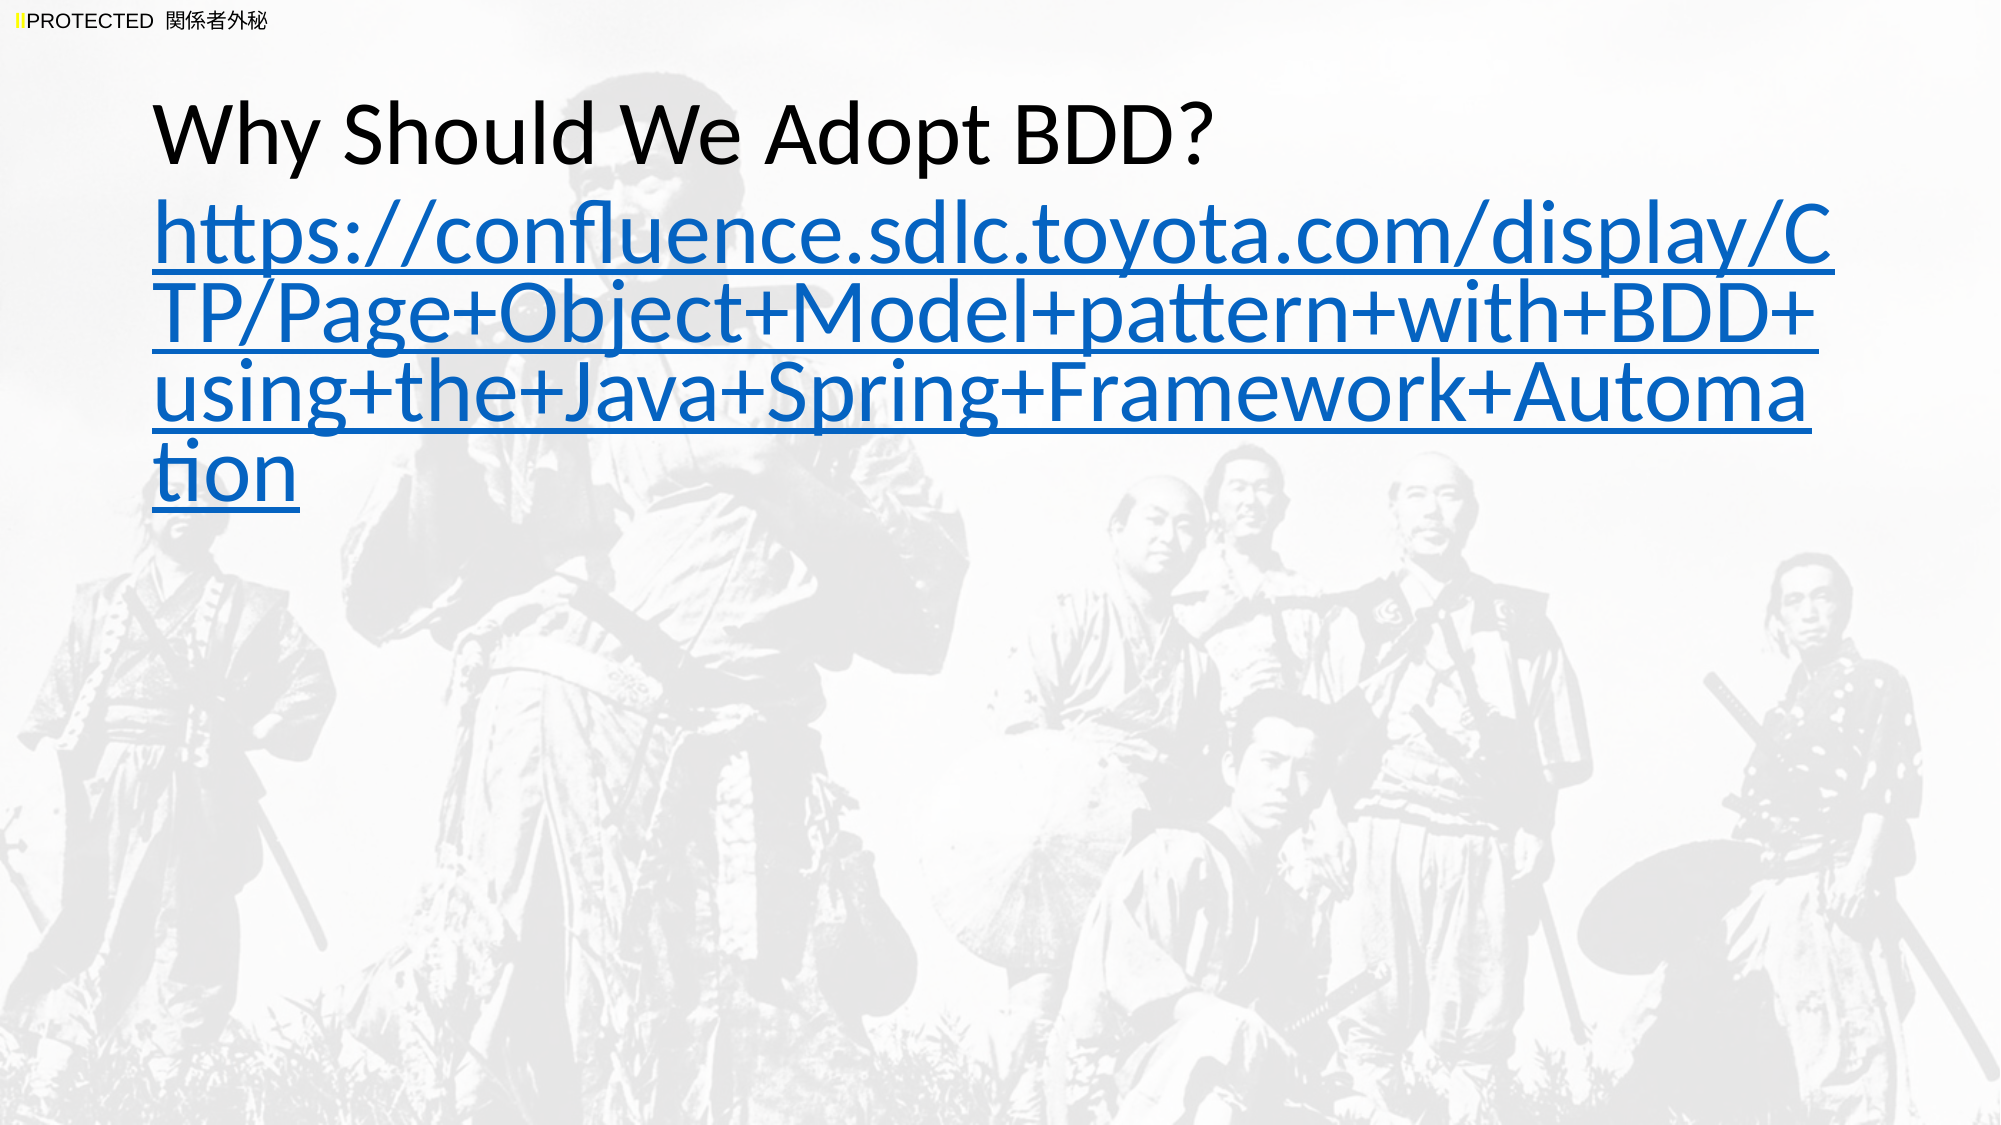

# Why Should We Adopt BDD? https://confluence.sdlc.toyota.com/display/CTP/Page+Object+Model+pattern+with+BDD+using+the+Java+Spring+Framework+Automation